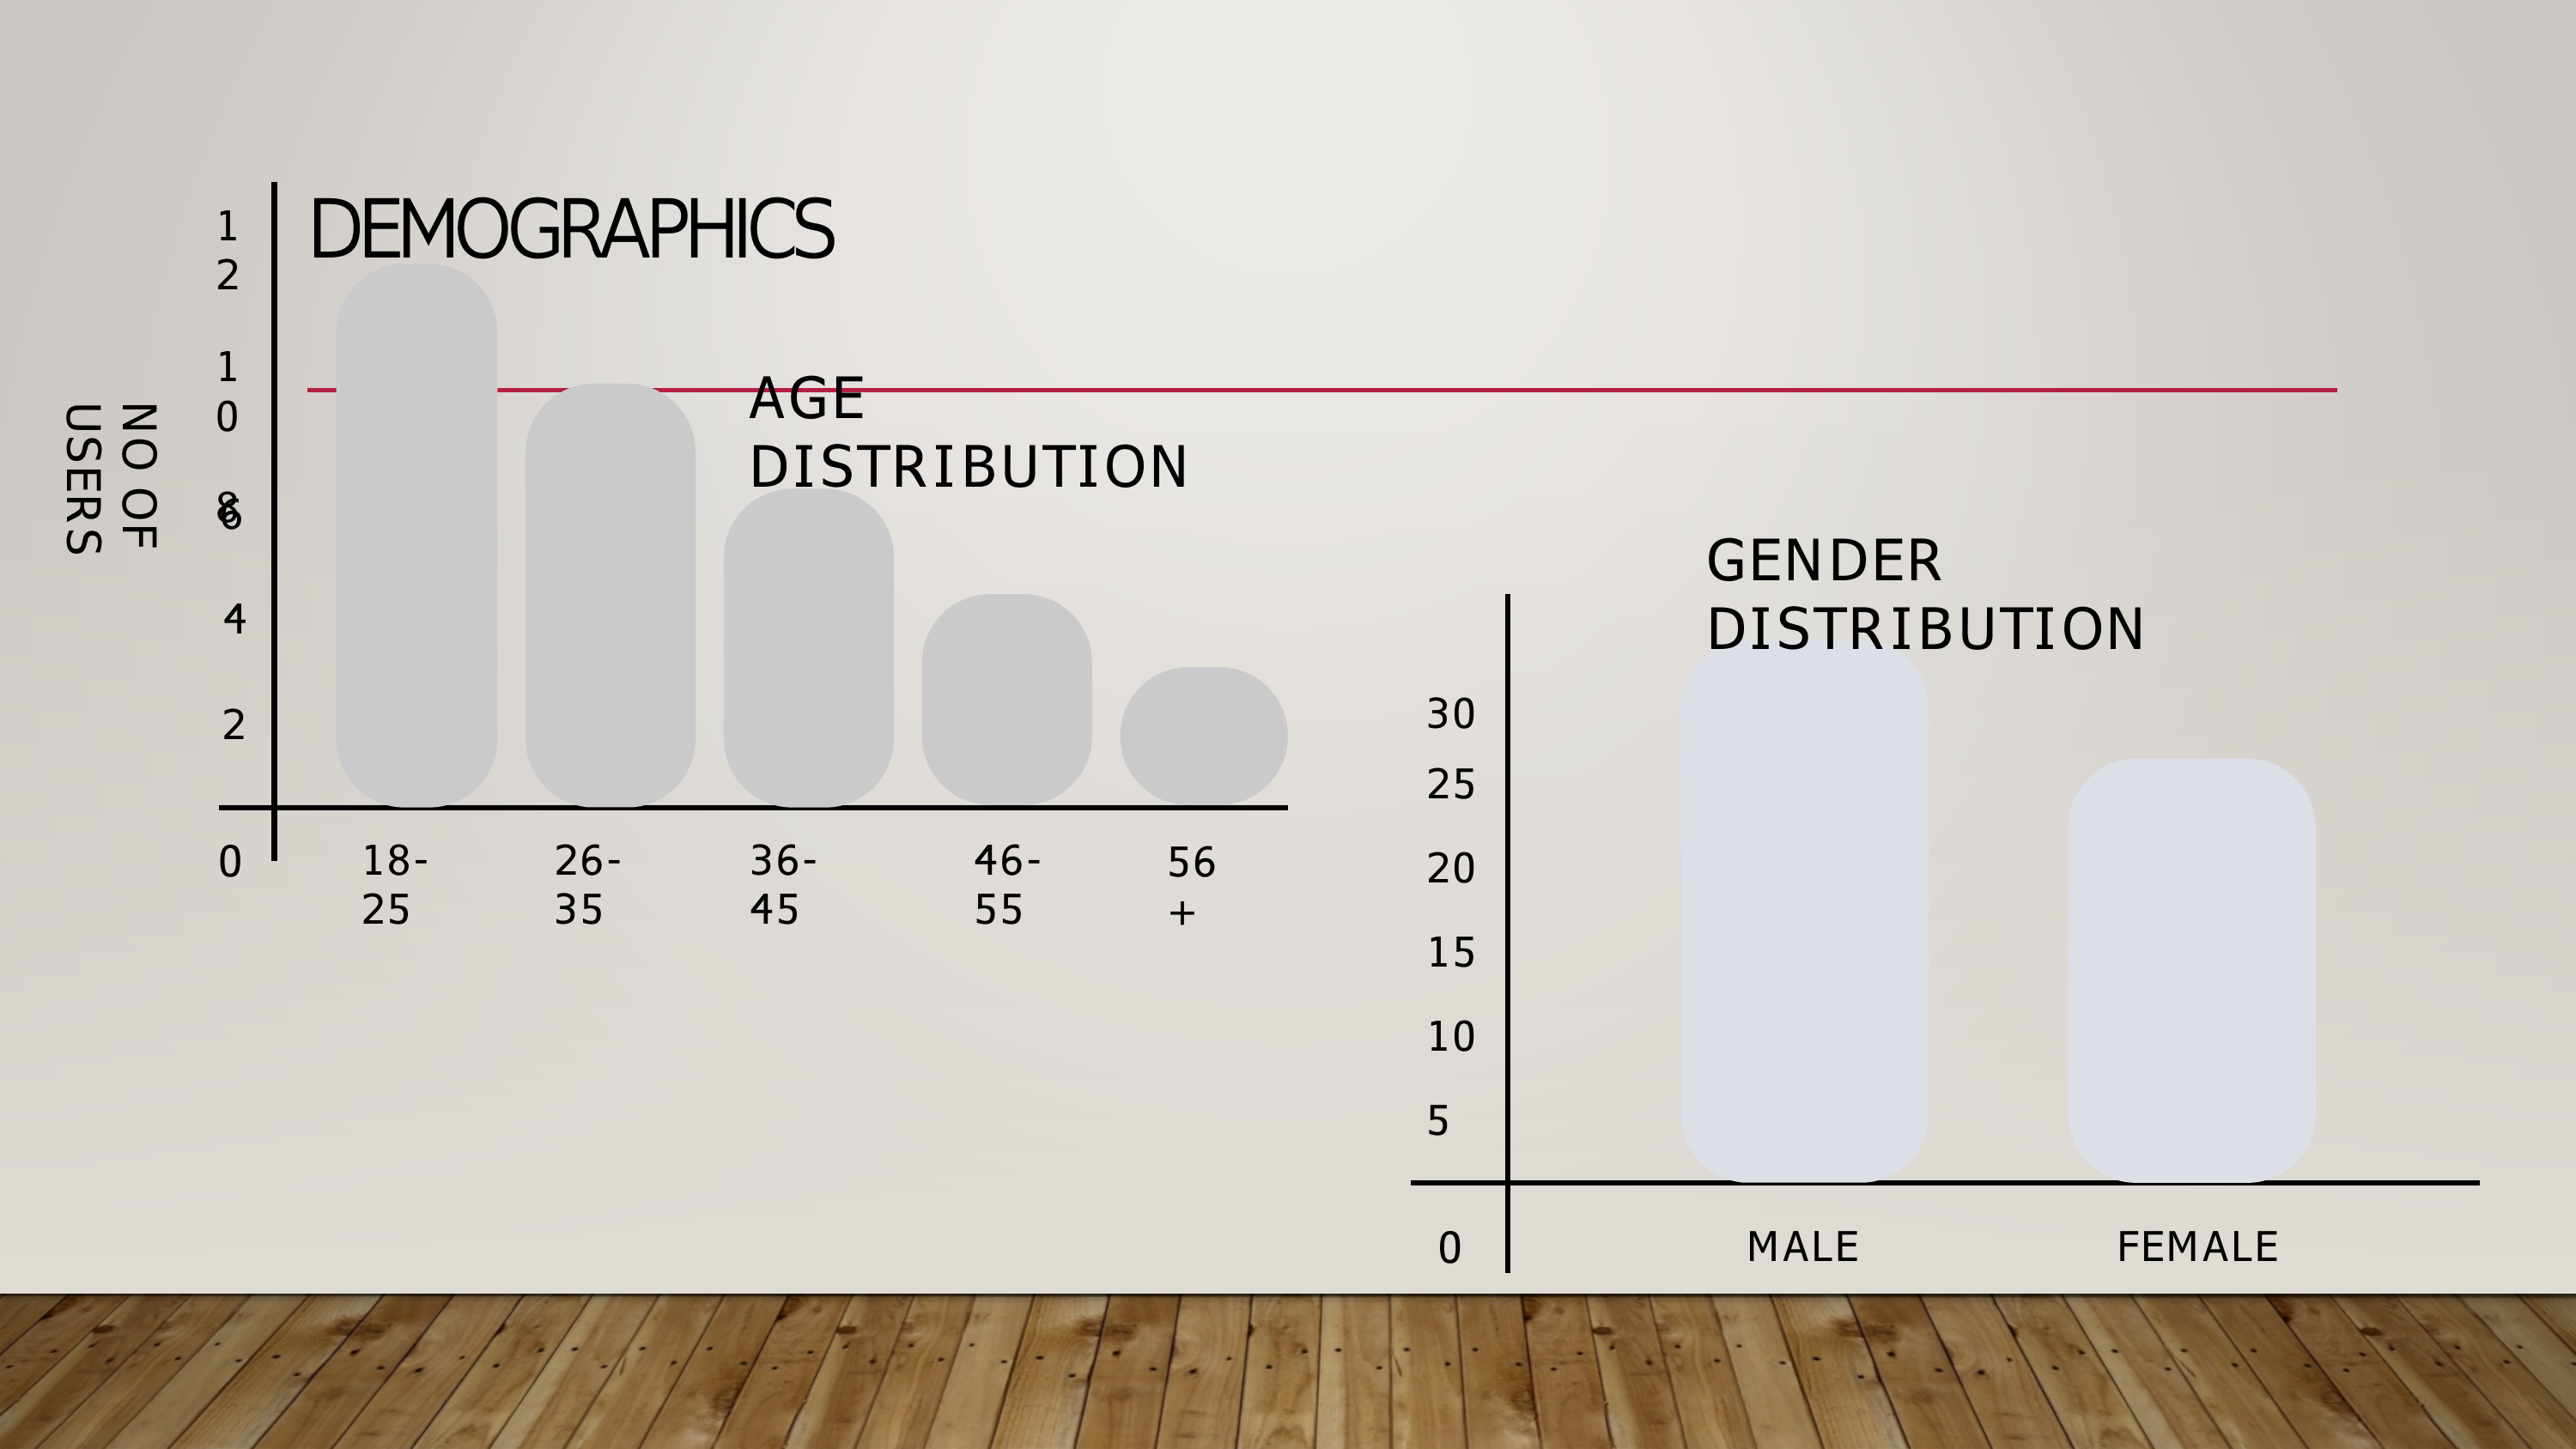

# DEMOGRAPHICS

12
10
8
AGE DISTRIBUTION
NO OF USERS
6
GENDER DISTRIBUTION
4

30
25
20
15
10
5
2
0
18-25
26-35
36-45
46-55
56+
0
MALE
FEMALE